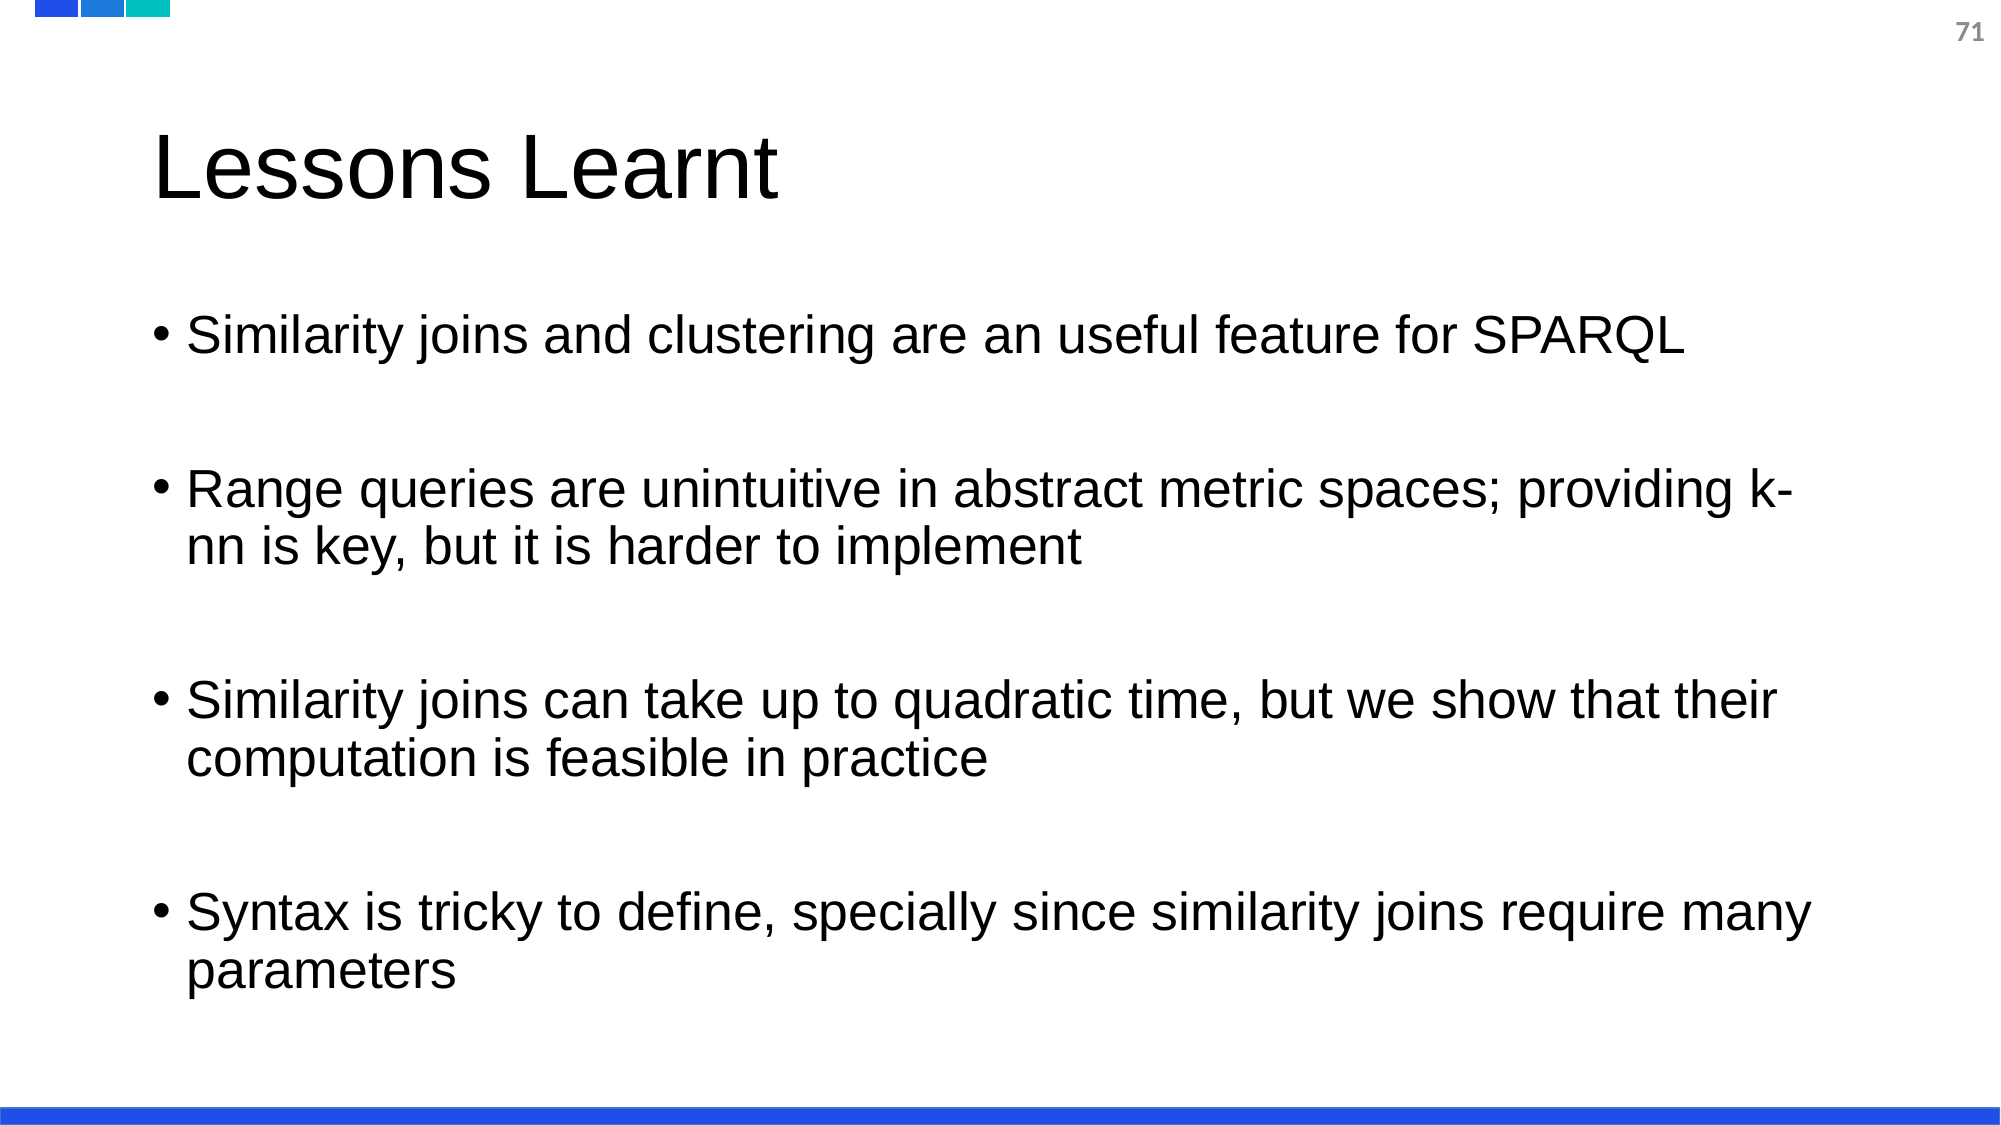

71
# Lessons Learnt
Similarity joins and clustering are an useful feature for SPARQL

Range queries are unintuitive in abstract metric spaces; providing k-nn is key, but it is harder to implement

Similarity joins can take up to quadratic time, but we show that their computation is feasible in practice

Syntax is tricky to define, specially since similarity joins require many parameters